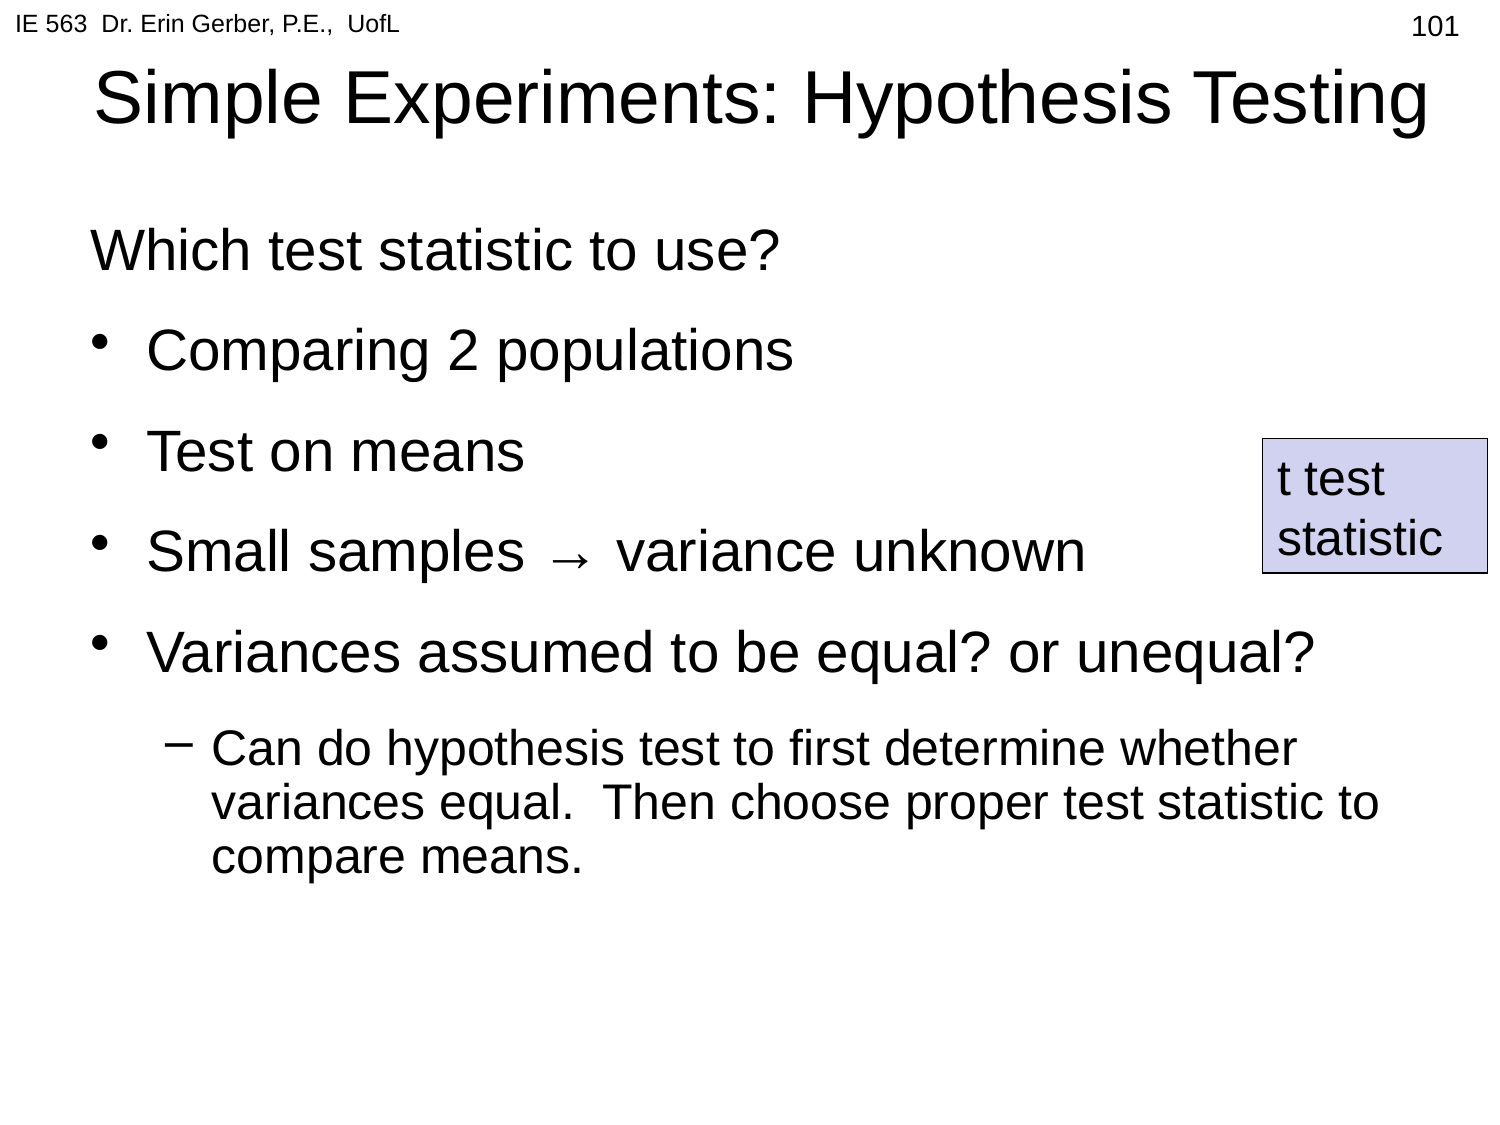

IE 563  Dr. Erin Gerber, P.E.,  UofL
# Simple Experiments: Hypothesis Testing
101
Which test statistic to use?
Comparing 2 populations
Test on means
Small samples → variance unknown
Variances assumed to be equal? or unequal?
Can do hypothesis test to first determine whether variances equal.  Then choose proper test statistic to compare means.

t test statistic